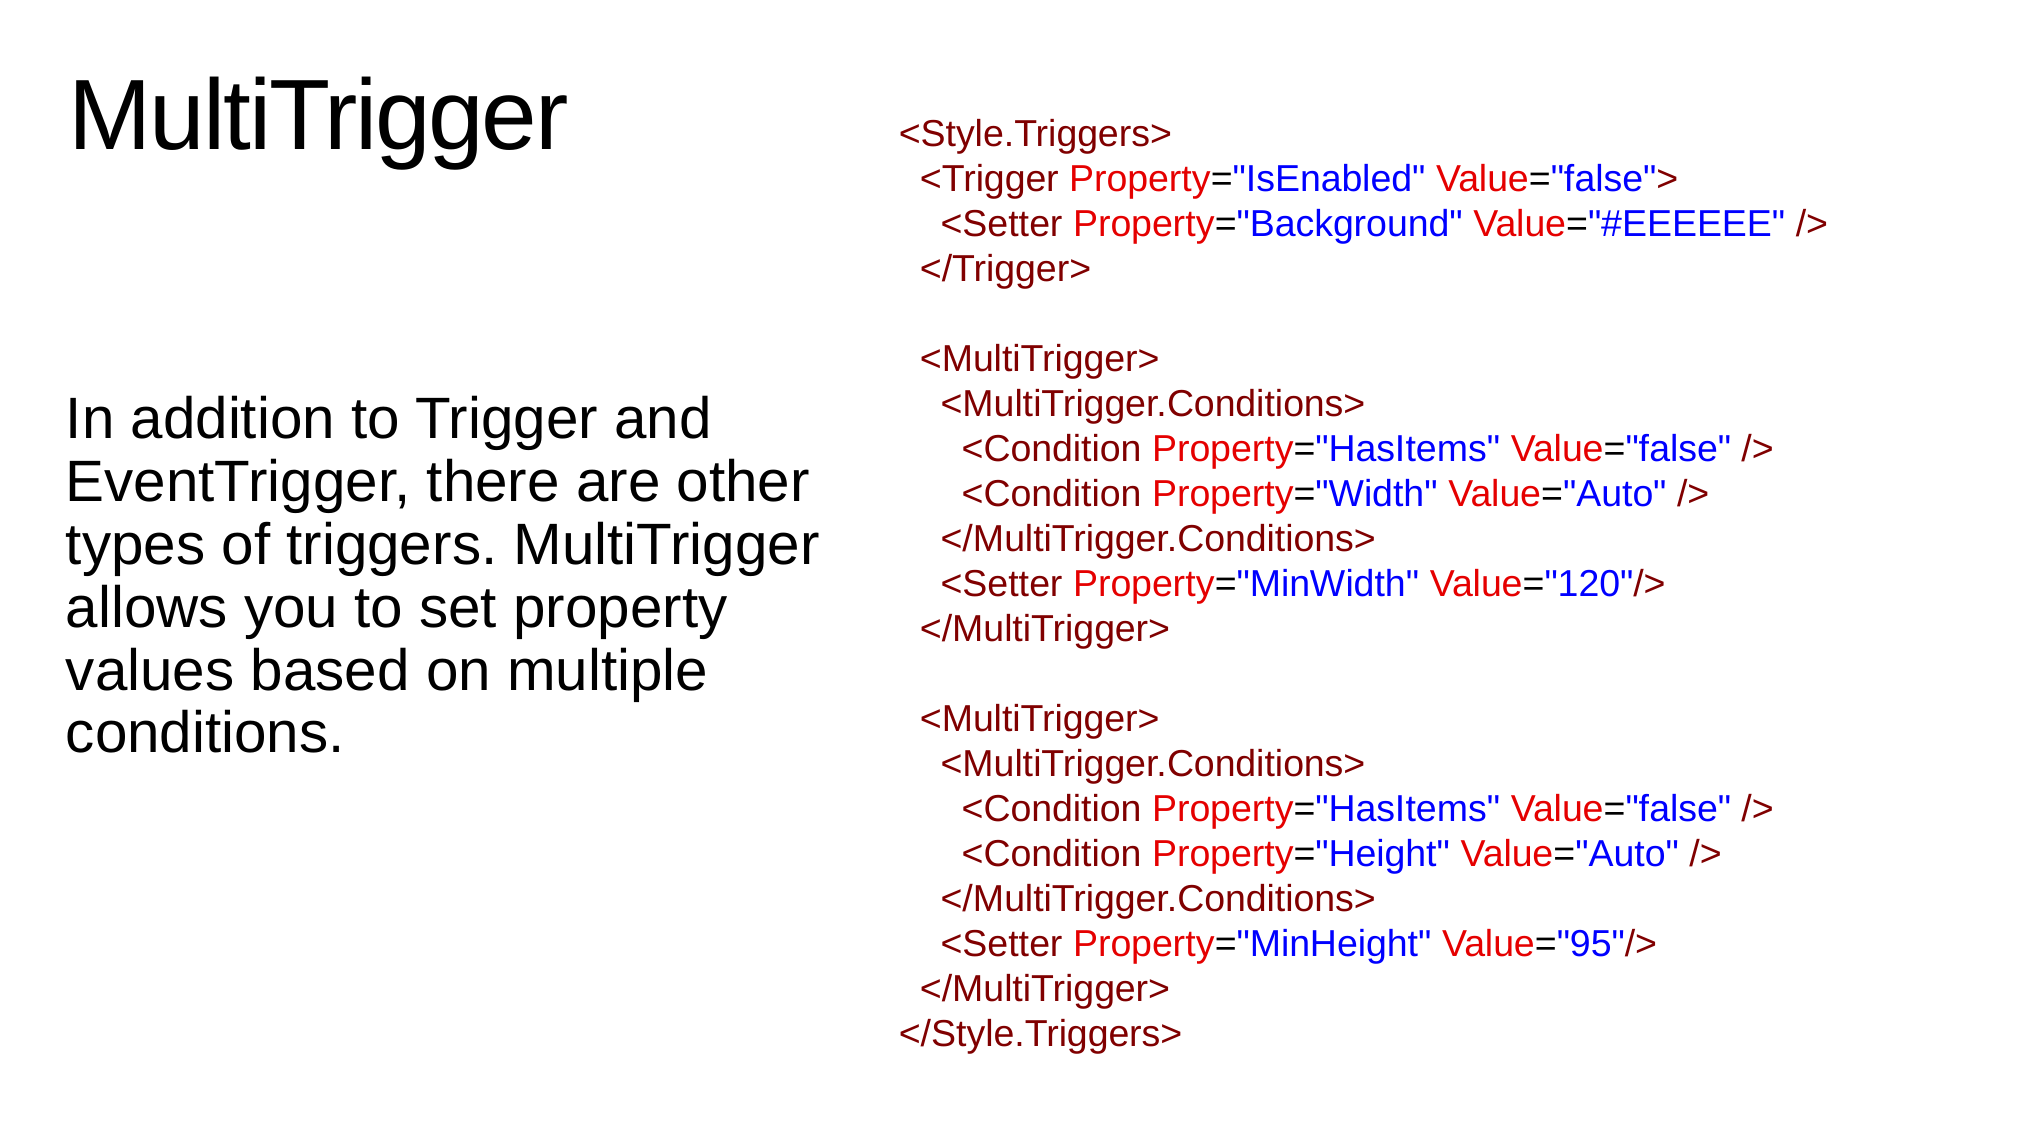

# MultiTrigger
<Style.Triggers>
  <Trigger Property="IsEnabled" Value="false">
    <Setter Property="Background" Value="#EEEEEE" />
  </Trigger>
  <MultiTrigger>
    <MultiTrigger.Conditions>
      <Condition Property="HasItems" Value="false" />
      <Condition Property="Width" Value="Auto" />
    </MultiTrigger.Conditions>
    <Setter Property="MinWidth" Value="120"/>
  </MultiTrigger>
  <MultiTrigger>
    <MultiTrigger.Conditions>
      <Condition Property="HasItems" Value="false" />
      <Condition Property="Height" Value="Auto" />
    </MultiTrigger.Conditions>
    <Setter Property="MinHeight" Value="95"/>
  </MultiTrigger>
</Style.Triggers>
In addition to Trigger and EventTrigger, there are other types of triggers. MultiTrigger allows you to set property values based on multiple conditions.